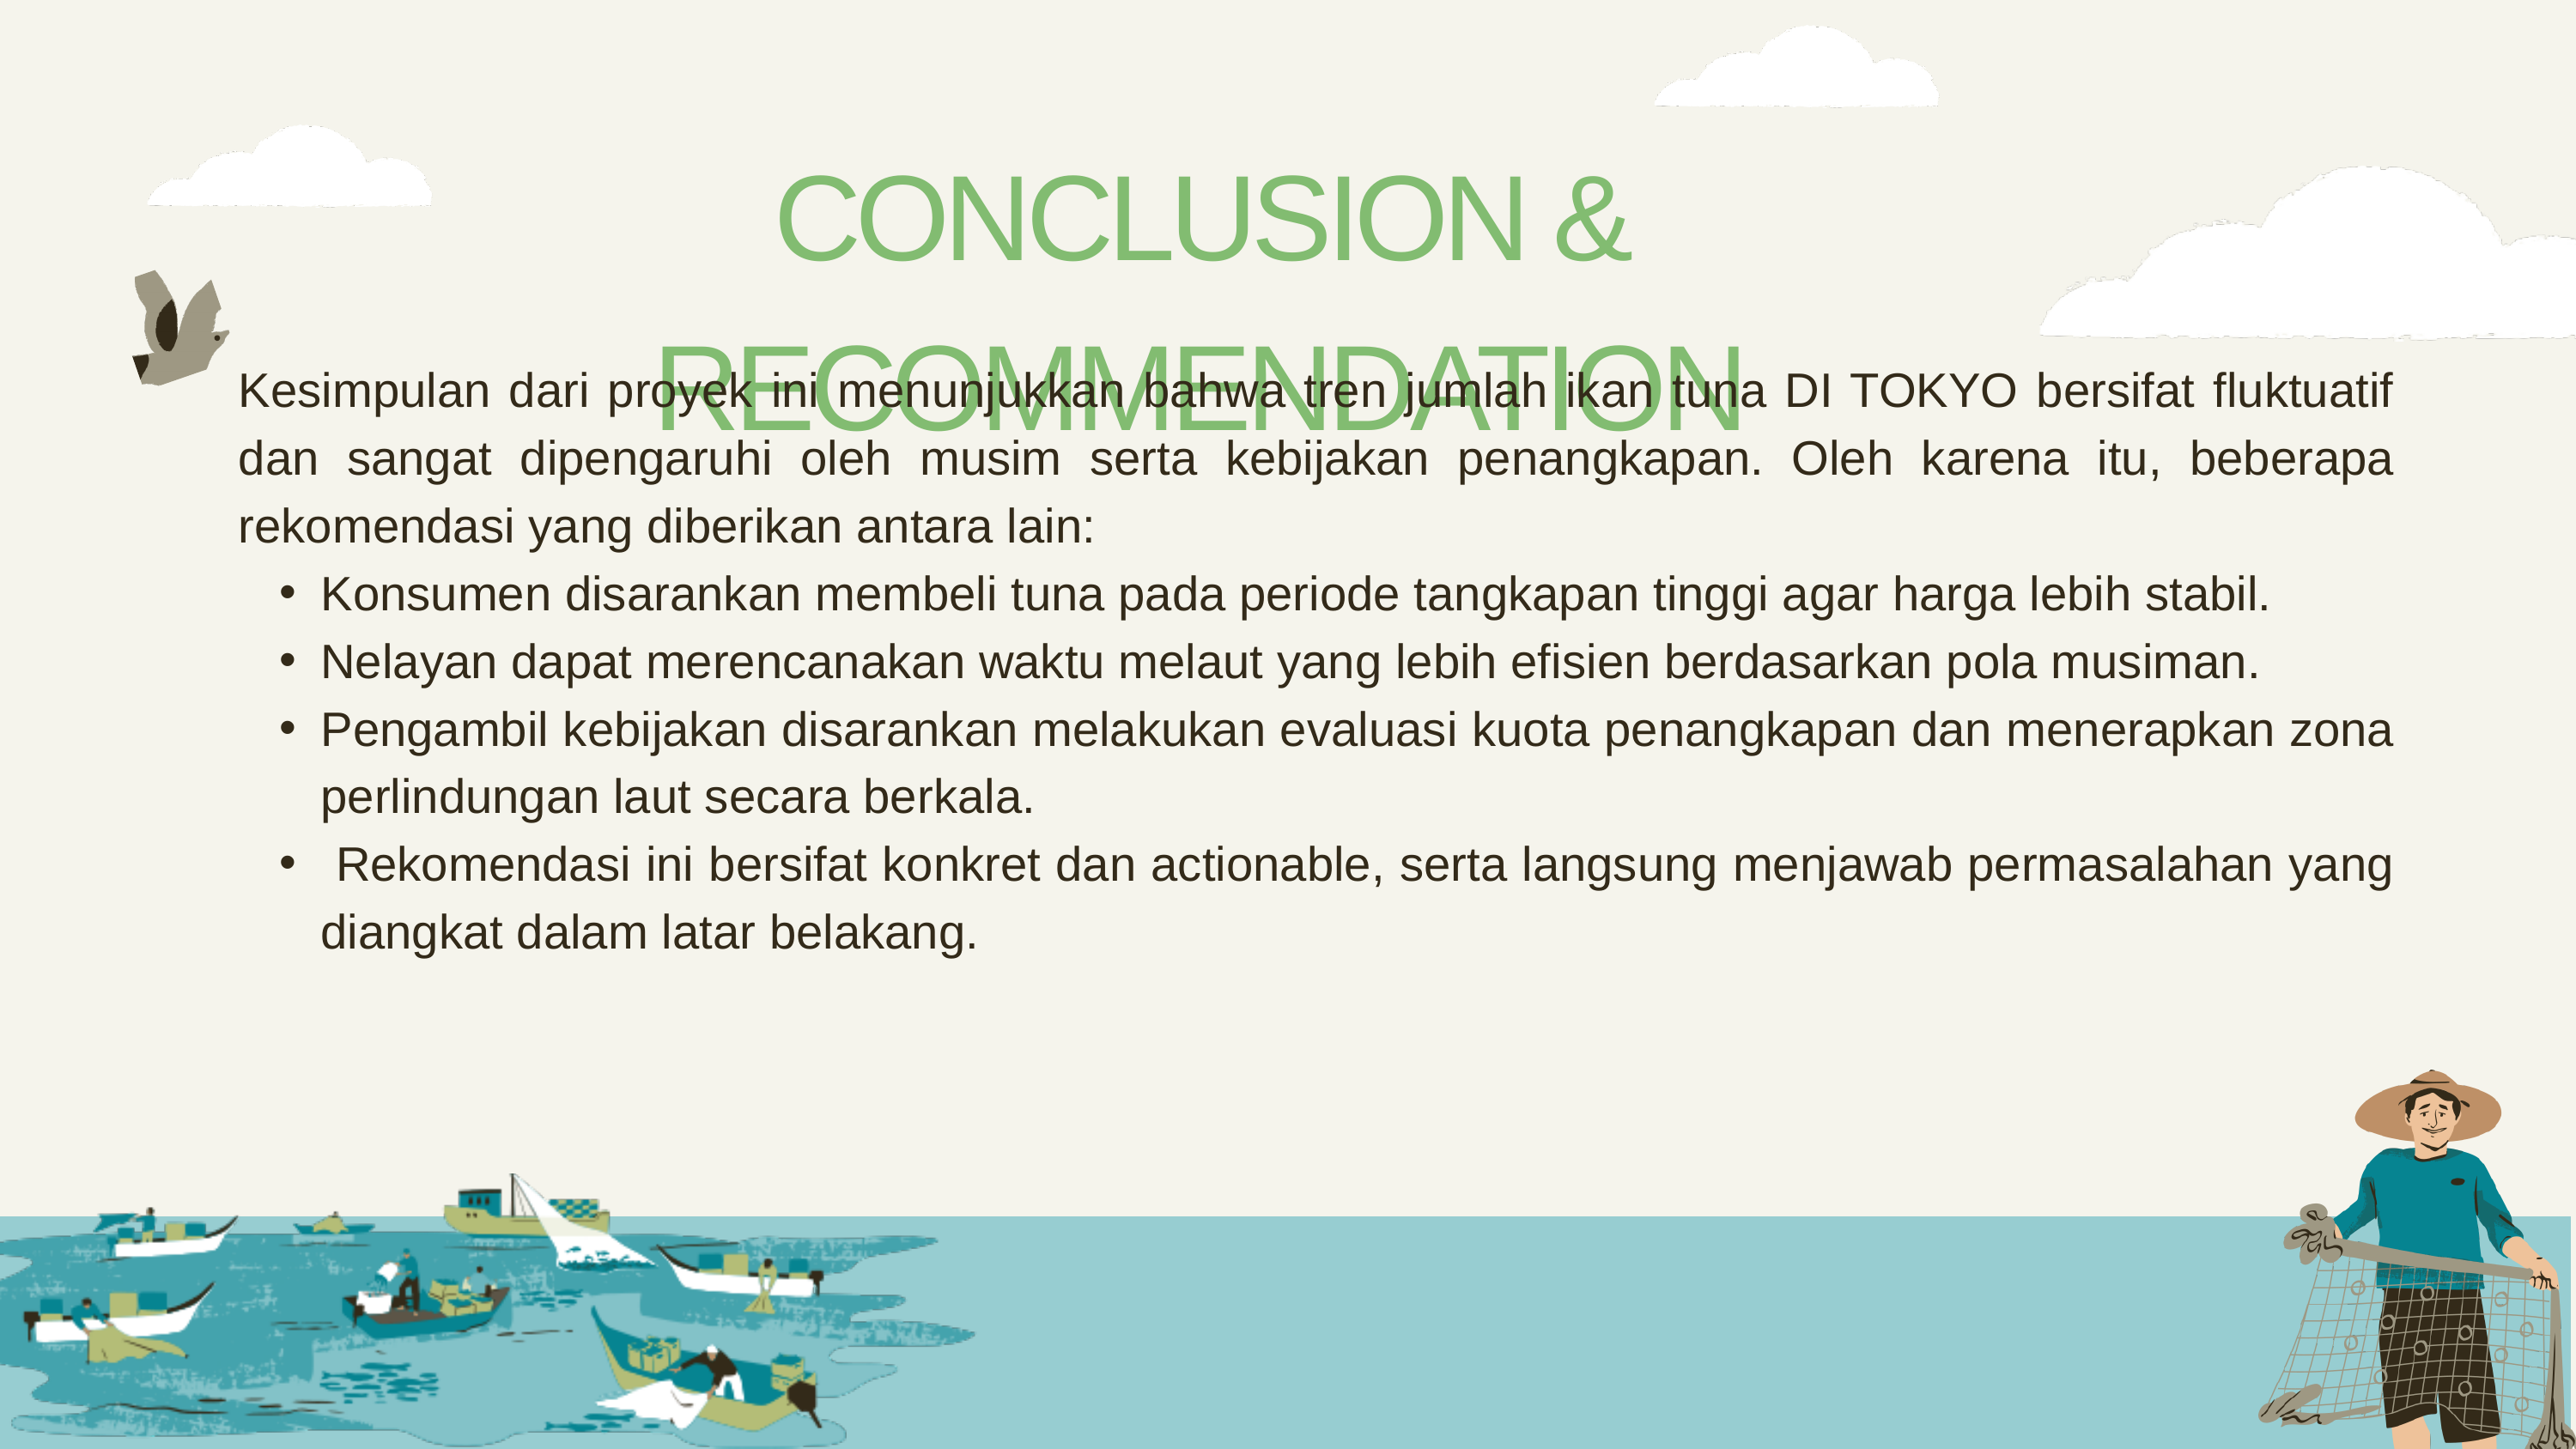

CONCLUSION & RECOMMENDATION

Kesimpulan dari proyek ini menunjukkan bahwa tren jumlah ikan tuna DI TOKYO bersifat fluktuatif dan sangat dipengaruhi oleh musim serta kebijakan penangkapan. Oleh karena itu, beberapa rekomendasi yang diberikan antara lain:
Konsumen disarankan membeli tuna pada periode tangkapan tinggi agar harga lebih stabil.
Nelayan dapat merencanakan waktu melaut yang lebih efisien berdasarkan pola musiman.
Pengambil kebijakan disarankan melakukan evaluasi kuota penangkapan dan menerapkan zona perlindungan laut secara berkala.
 Rekomendasi ini bersifat konkret dan actionable, serta langsung menjawab permasalahan yang diangkat dalam latar belakang.